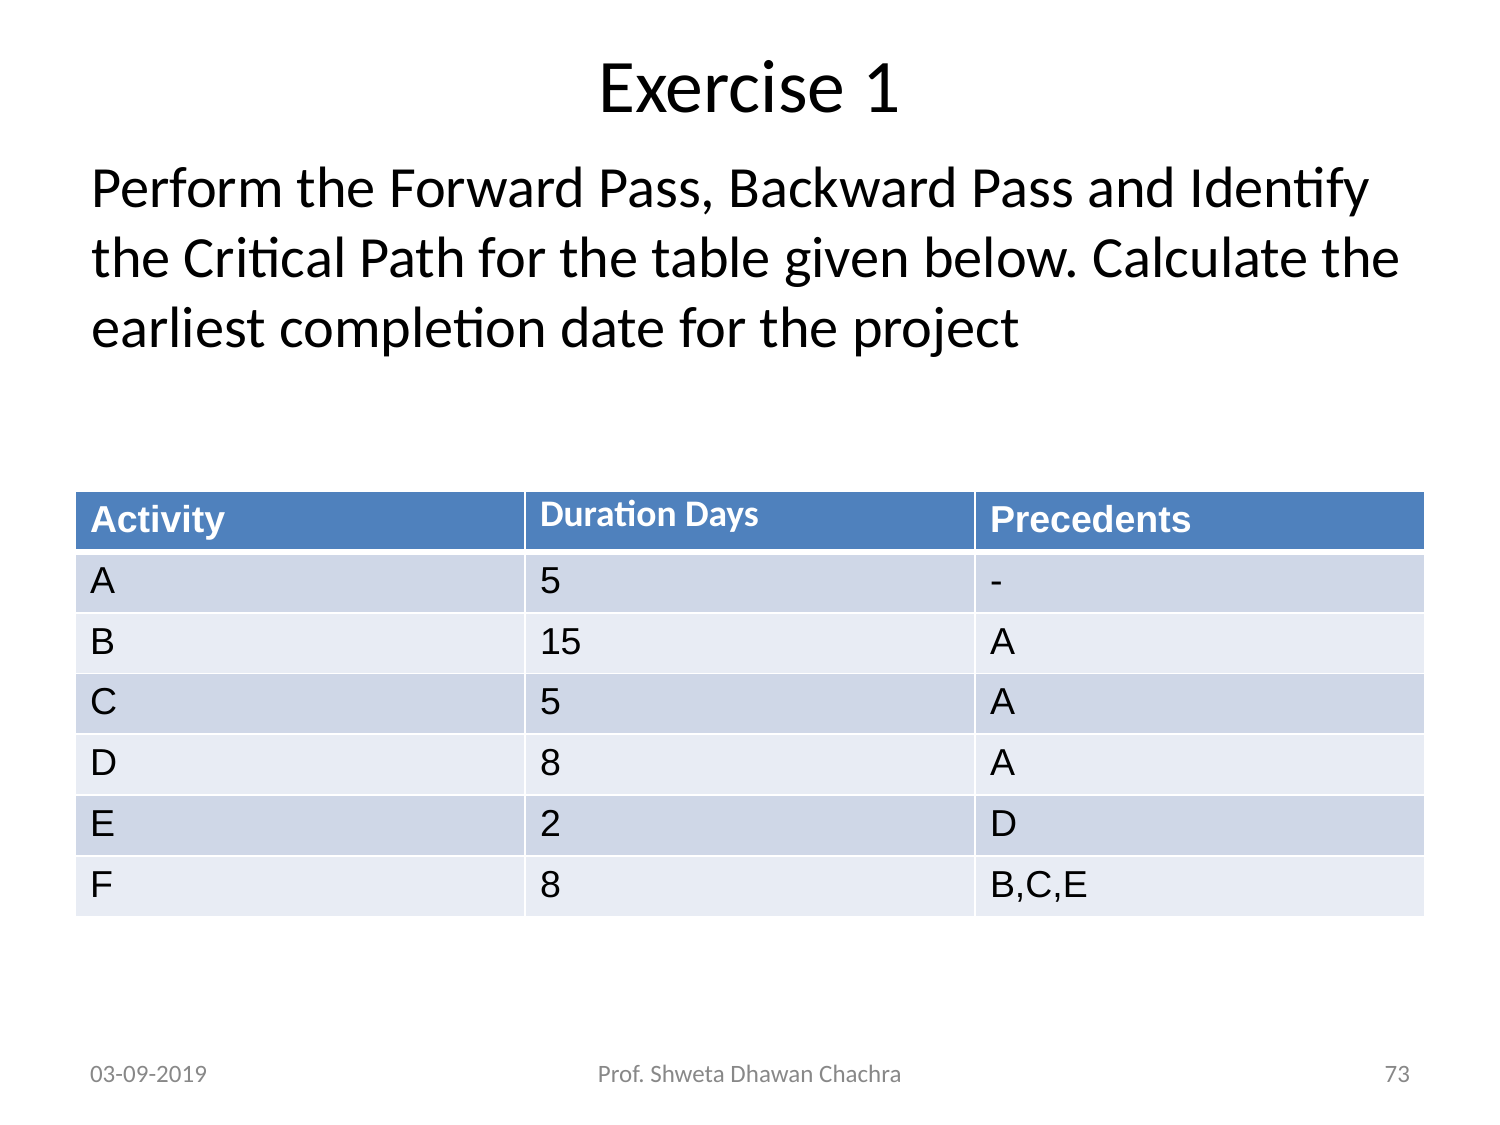

Exercise 1
# Perform the Forward Pass, Backward Pass and Identify the Critical Path for the table given below. Calculate the earliest completion date for the project
| Activity | Duration Days | Precedents |
| --- | --- | --- |
| A | 5 | - |
| B | 15 | A |
| C | 5 | A |
| D | 8 | A |
| E | 2 | D |
| F | 8 | B,C,E |
03-09-2019
Prof. Shweta Dhawan Chachra
73